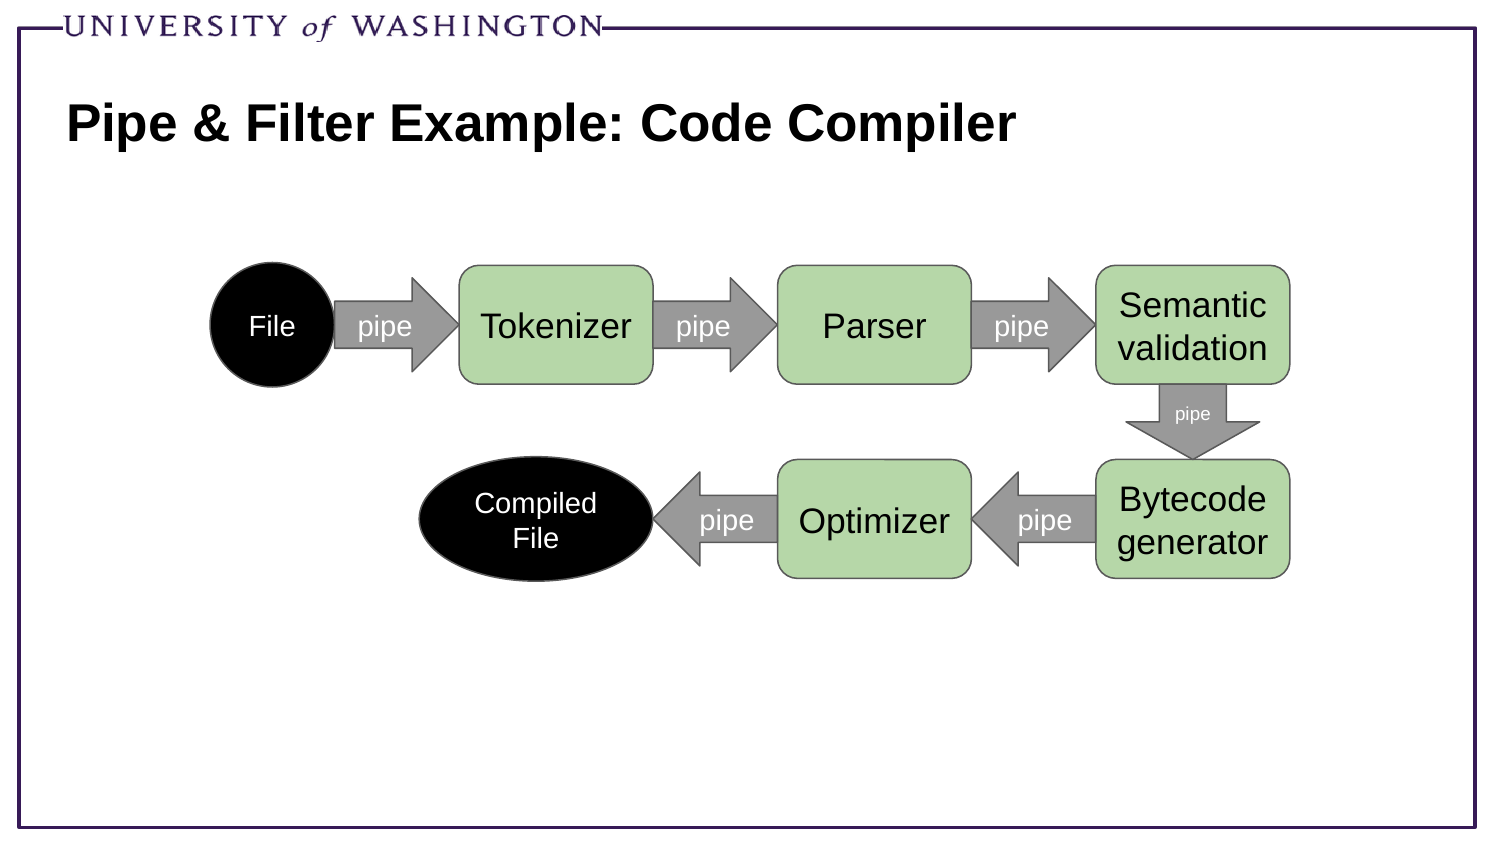

# Pipe & Filter Example: Code Compiler
File
Tokenizer
Parser
Semantic validation
pipe
pipe
pipe
pipe
Compiled File
Optimizer
Bytecode generator
pipe
pipe